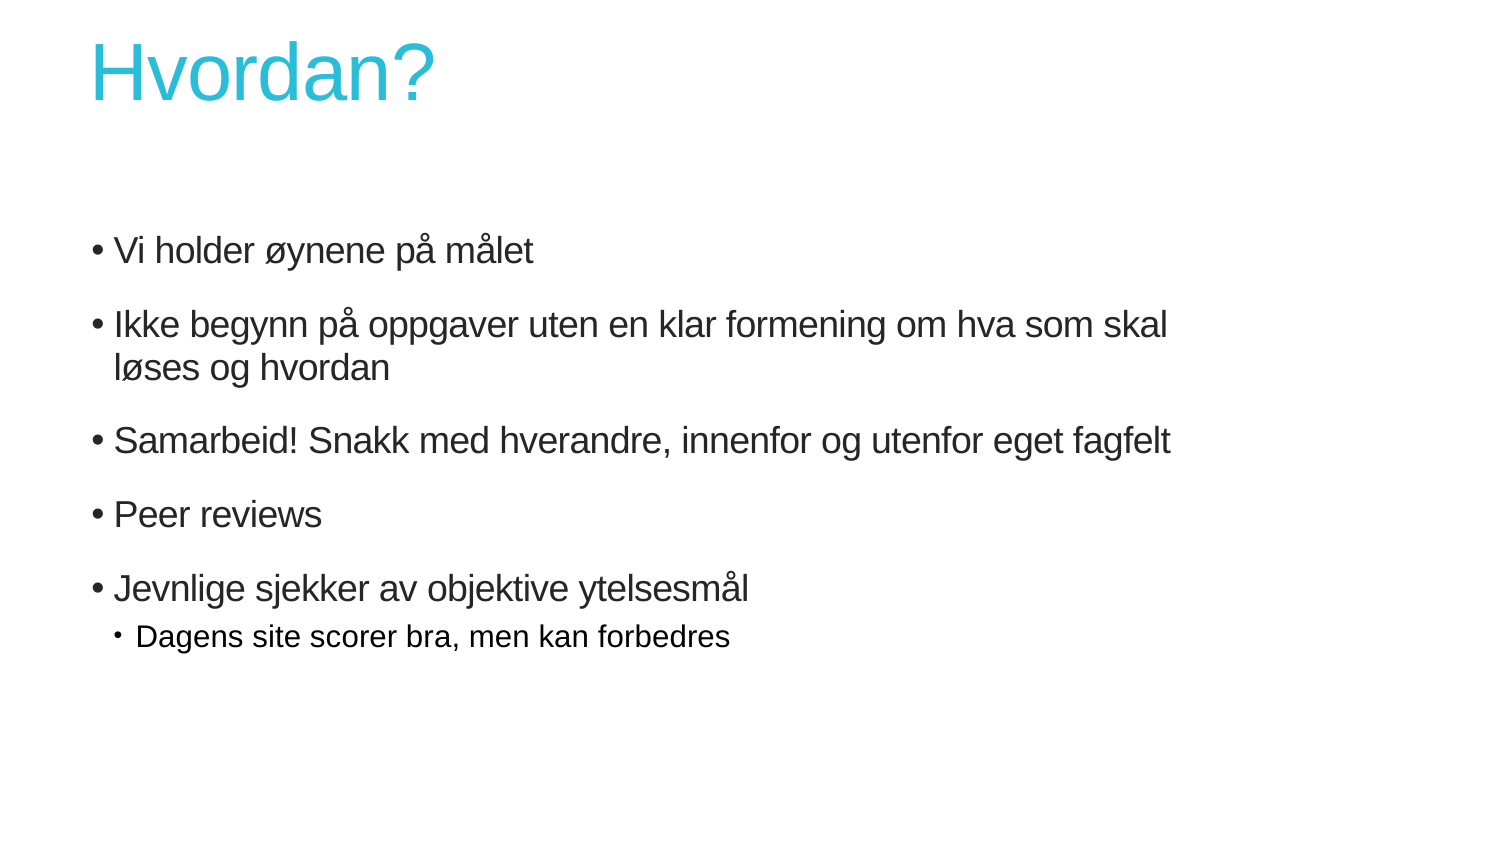

# Hvordan?
Vi holder øynene på målet
Ikke begynn på oppgaver uten en klar formening om hva som skal løses og hvordan
Samarbeid! Snakk med hverandre, innenfor og utenfor eget fagfelt
Peer reviews
Jevnlige sjekker av objektive ytelsesmål
Dagens site scorer bra, men kan forbedres